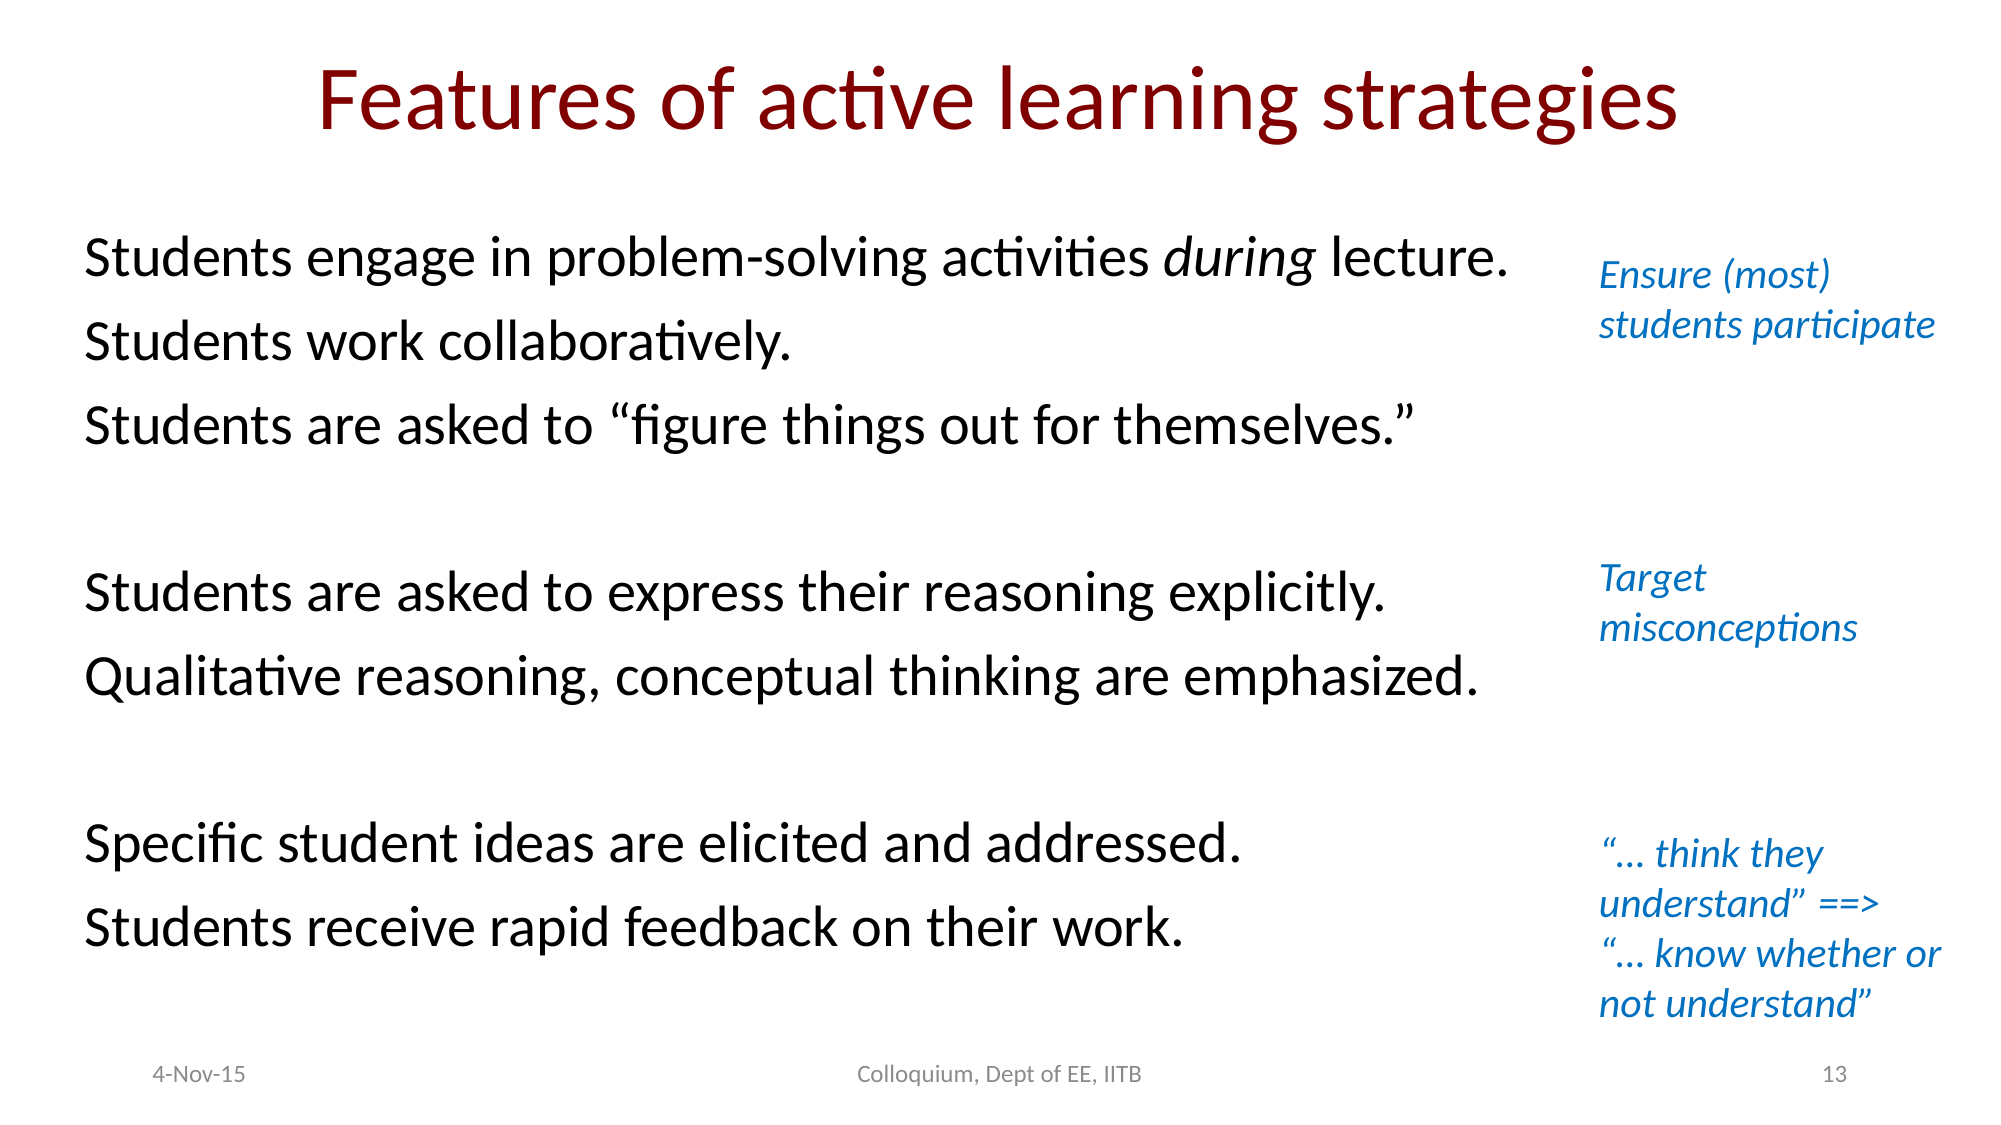

# Features of active learning strategies
Students engage in problem-solving activities during lecture.
Students work collaboratively.
Students are asked to “ﬁgure things out for themselves.”

Students are asked to express their reasoning explicitly.
Qualitative reasoning, conceptual thinking are emphasized.

Speciﬁc student ideas are elicited and addressed.
Students receive rapid feedback on their work.
Ensure (most) students participate
Target misconceptions
“… think they understand” ==>
“… know whether or not understand”
4-Nov-15
Colloquium, Dept of EE, IITB
13